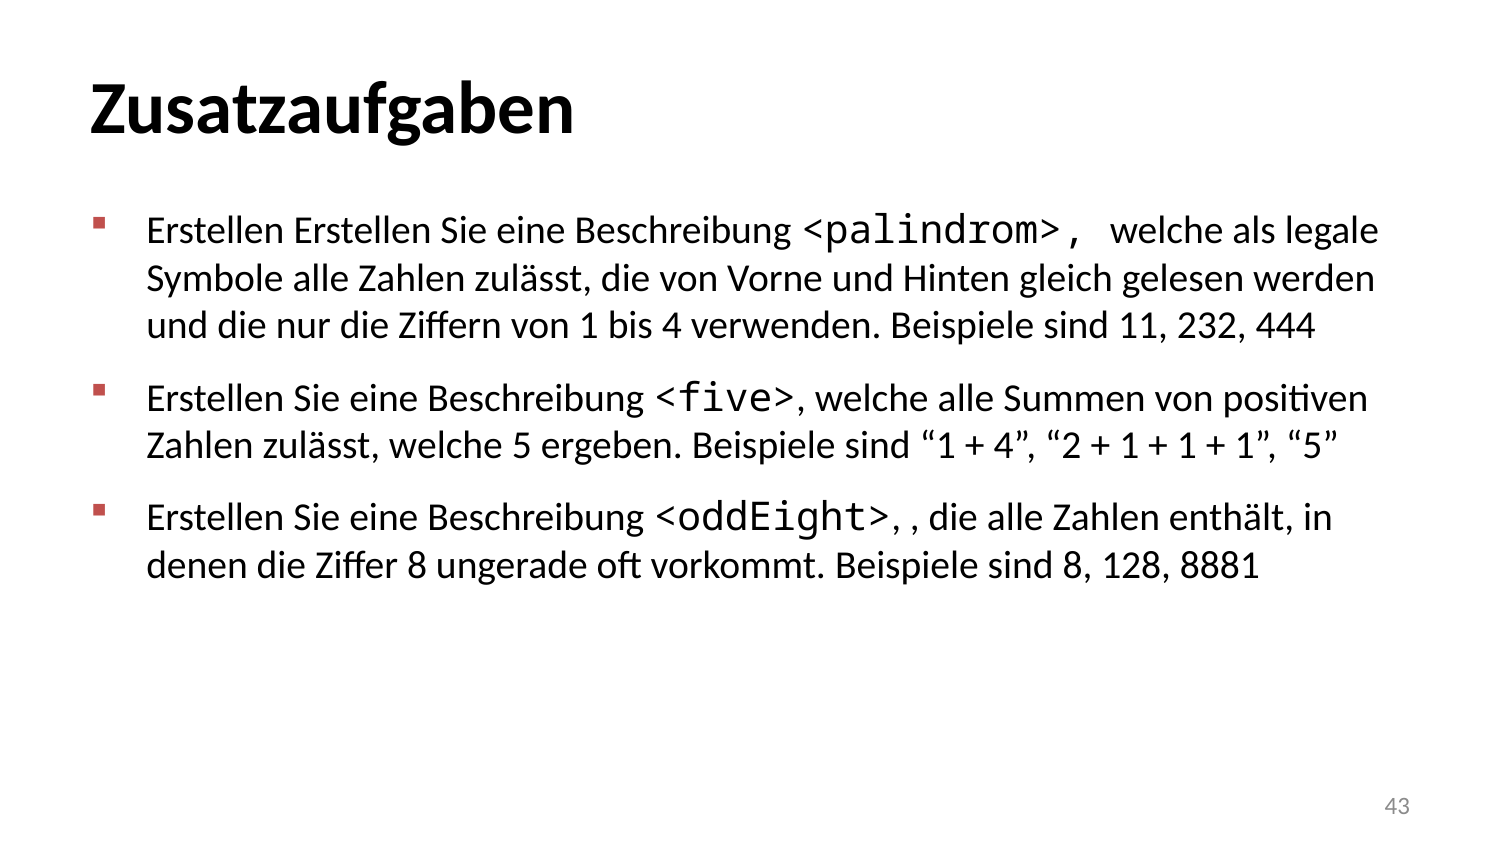

# Zusatzaufgaben
Erstellen Erstellen Sie eine Beschreibung <palindrom>, welche als legale Symbole alle Zahlen zulässt, die von Vorne und Hinten gleich gelesen werden und die nur die Ziffern von 1 bis 4 verwenden. Beispiele sind 11, 232, 444
Erstellen Sie eine Beschreibung <five>, welche alle Summen von positiven Zahlen zulässt, welche 5 ergeben. Beispiele sind “1 + 4”, “2 + 1 + 1 + 1”, “5”
Erstellen Sie eine Beschreibung <oddEight>, , die alle Zahlen enthält, in denen die Ziffer 8 ungerade oft vorkommt. Beispiele sind 8, 128, 8881

43